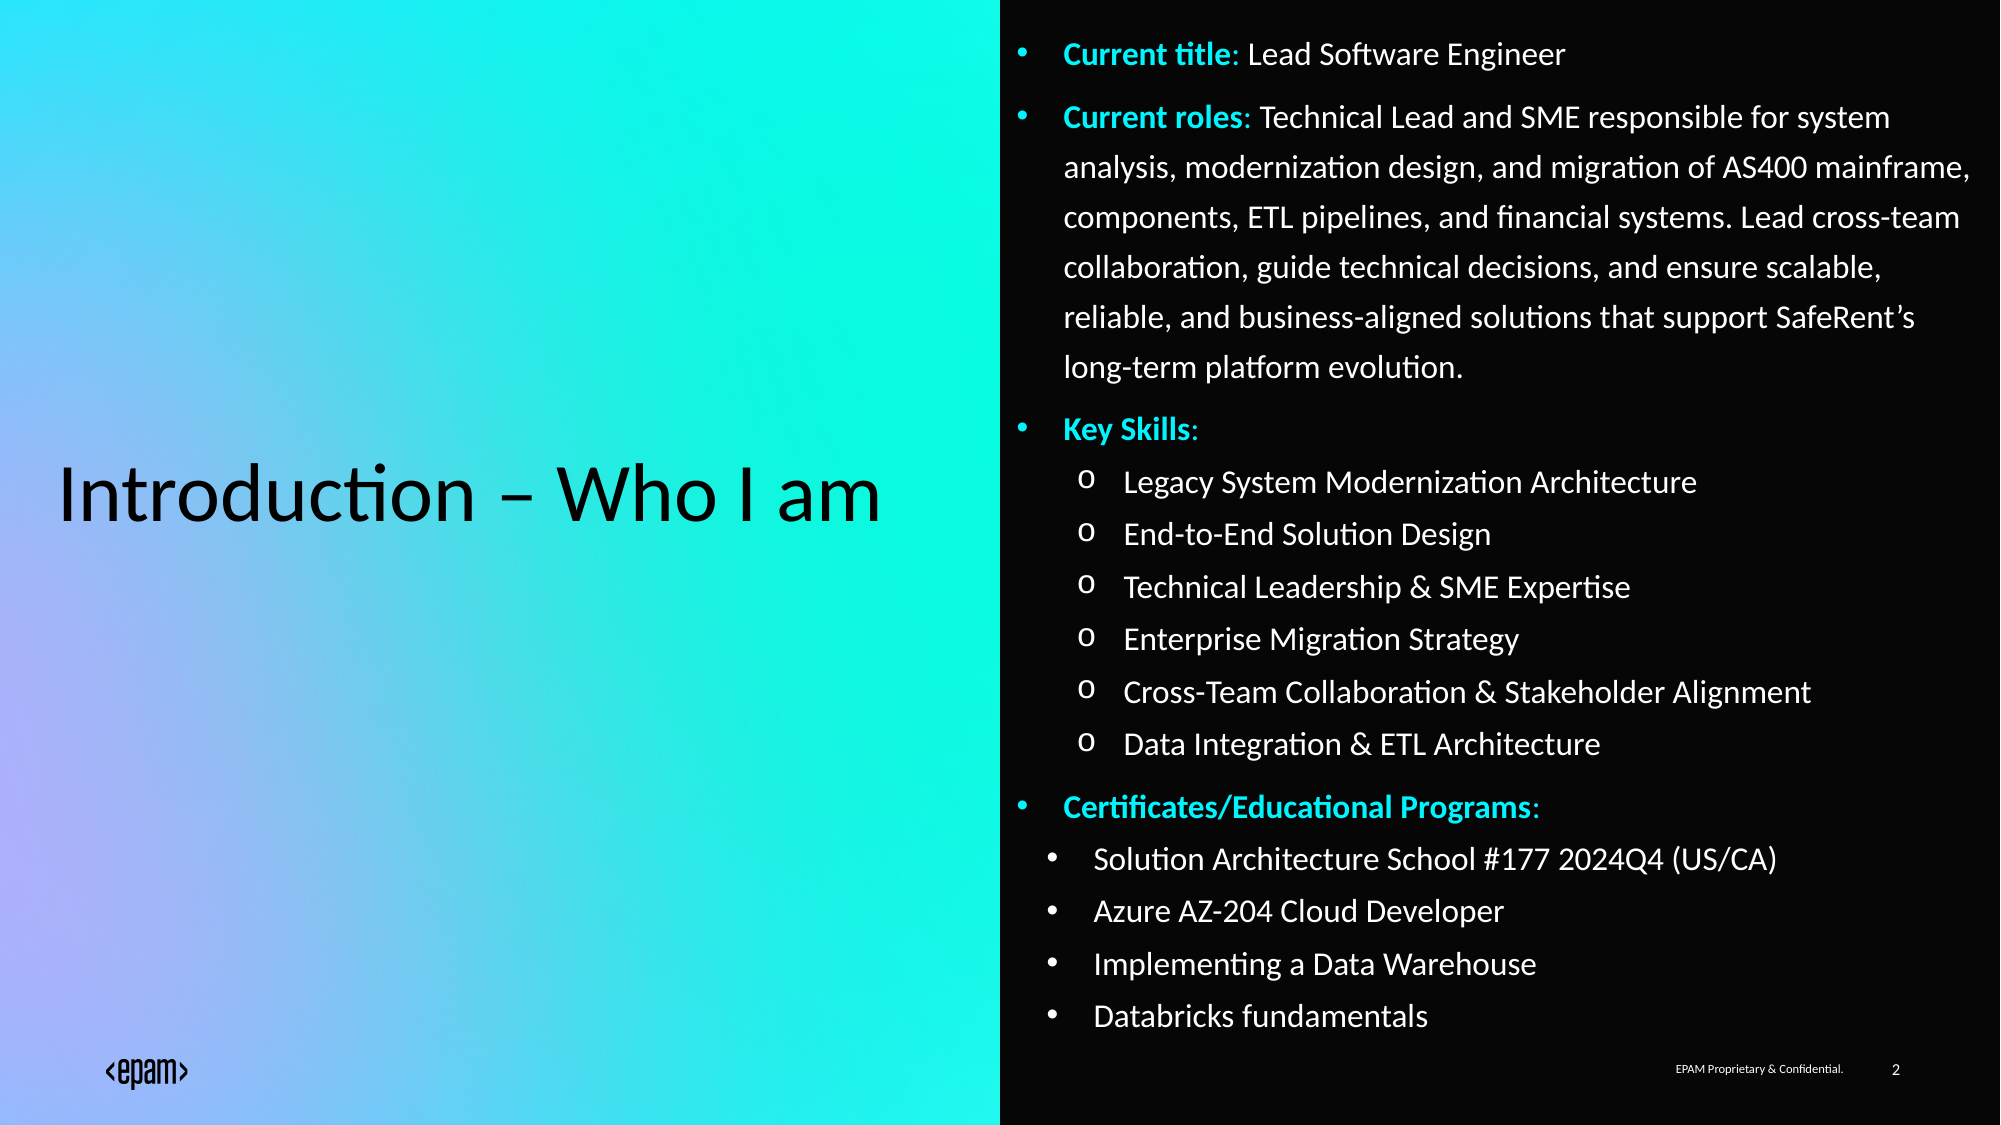

Current title: Lead Software Engineer
Current roles: Technical Lead and SME responsible for system analysis, modernization design, and migration of AS400 mainframe, components, ETL pipelines, and financial systems. Lead cross-team collaboration, guide technical decisions, and ensure scalable, reliable, and business-aligned solutions that support SafeRent’s long-term platform evolution.
Key Skills:
Legacy System Modernization Architecture
End-to-End Solution Design
Technical Leadership & SME Expertise
Enterprise Migration Strategy
Cross-Team Collaboration & Stakeholder Alignment
Data Integration & ETL Architecture
Certificates/Educational Programs:
Solution Architecture School #177 2024Q4 (US/CA)
Azure AZ-204 Cloud Developer
Implementing a Data Warehouse
Databricks fundamentals
# Introduction – Who I am